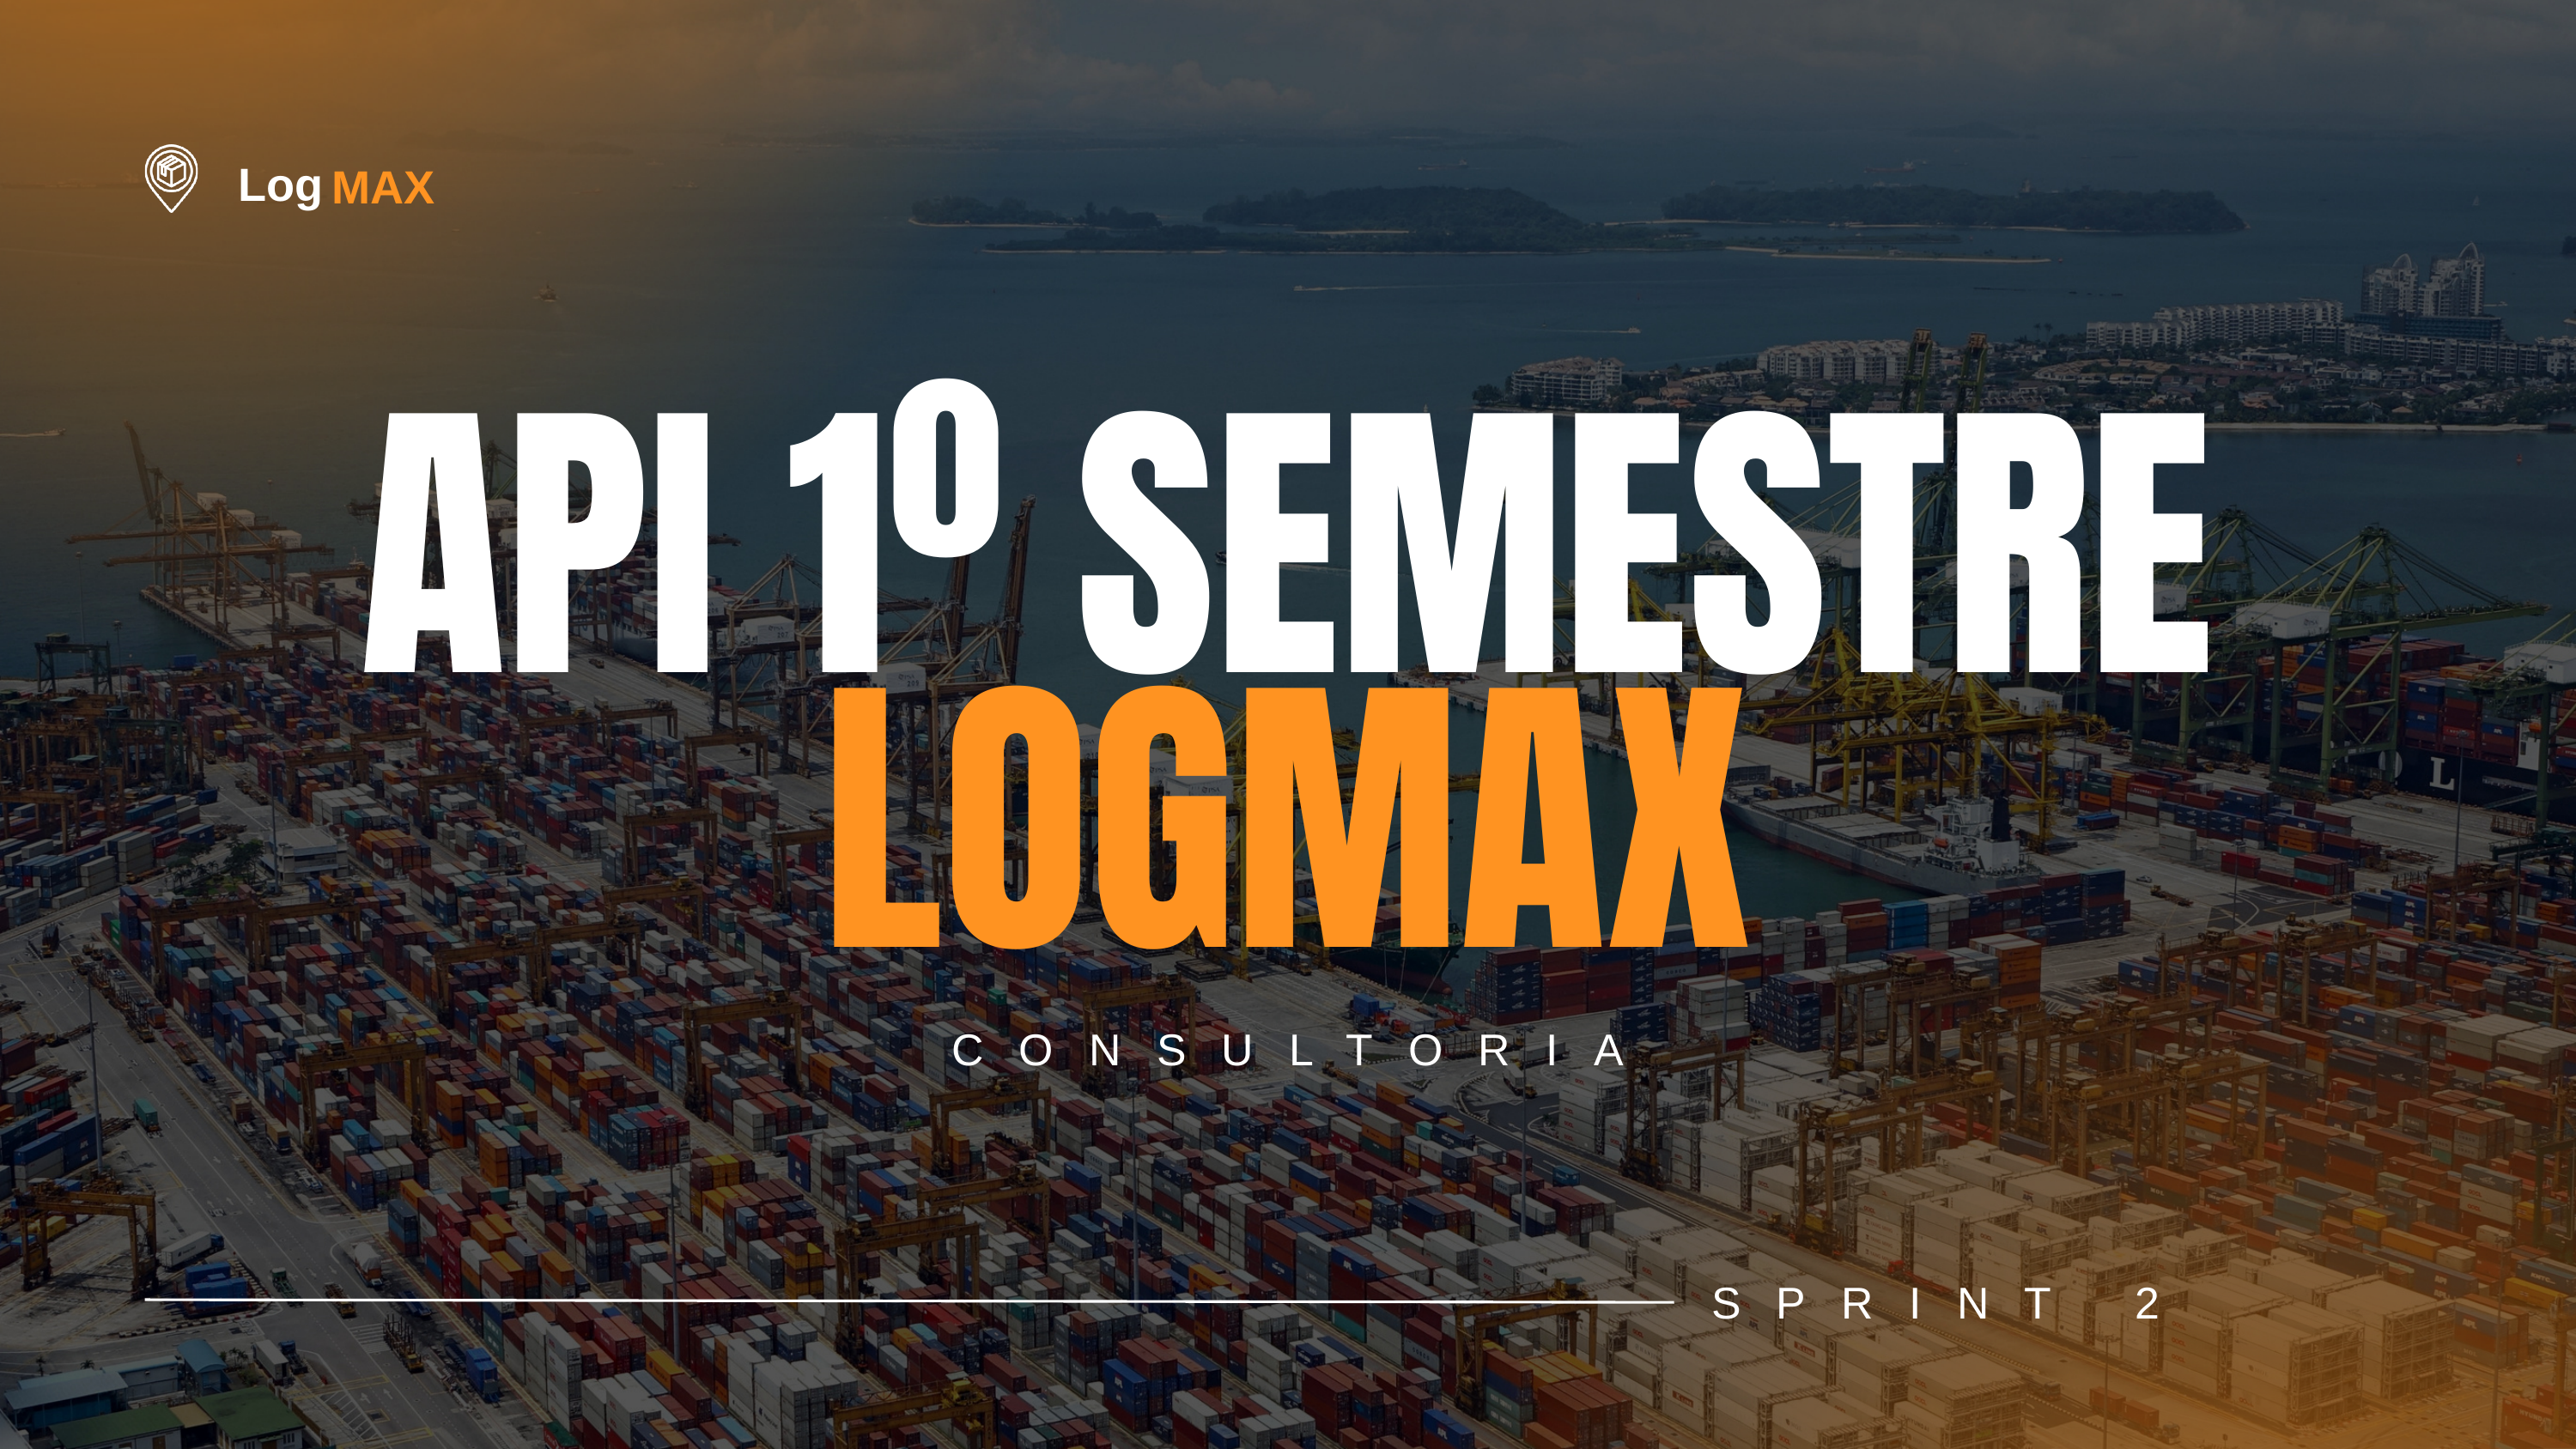

Log
MAX
API 1º SEMESTRE
LOGMAX

CONSULTORIA
SPRINT 2